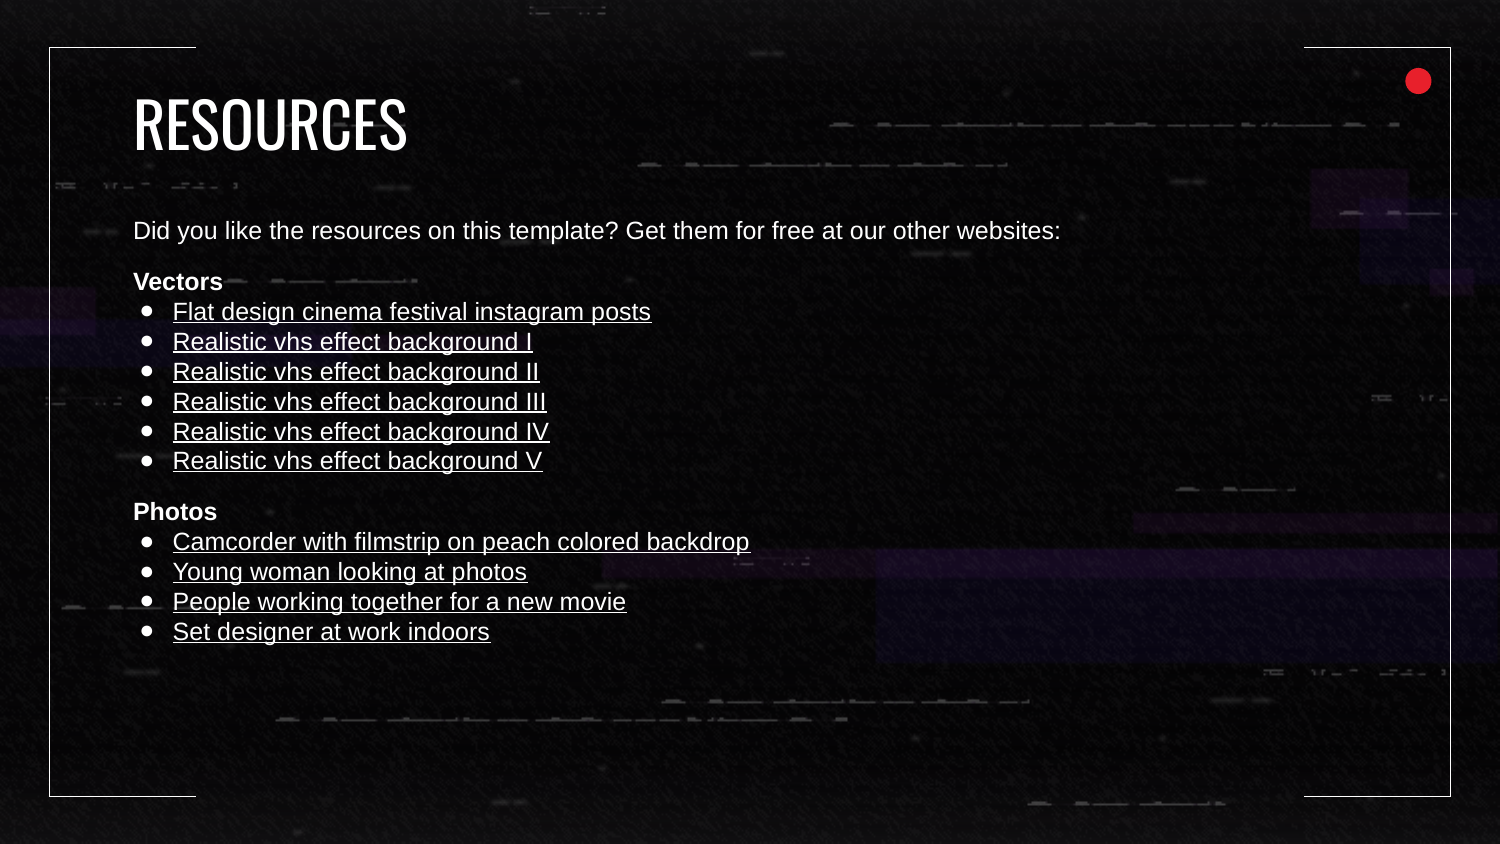

# RESOURCES
Did you like the resources on this template? Get them for free at our other websites:
Vectors
Flat design cinema festival instagram posts
Realistic vhs effect background I
Realistic vhs effect background II
Realistic vhs effect background III
Realistic vhs effect background IV
Realistic vhs effect background V
Photos
Camcorder with filmstrip on peach colored backdrop
Young woman looking at photos
People working together for a new movie
Set designer at work indoors